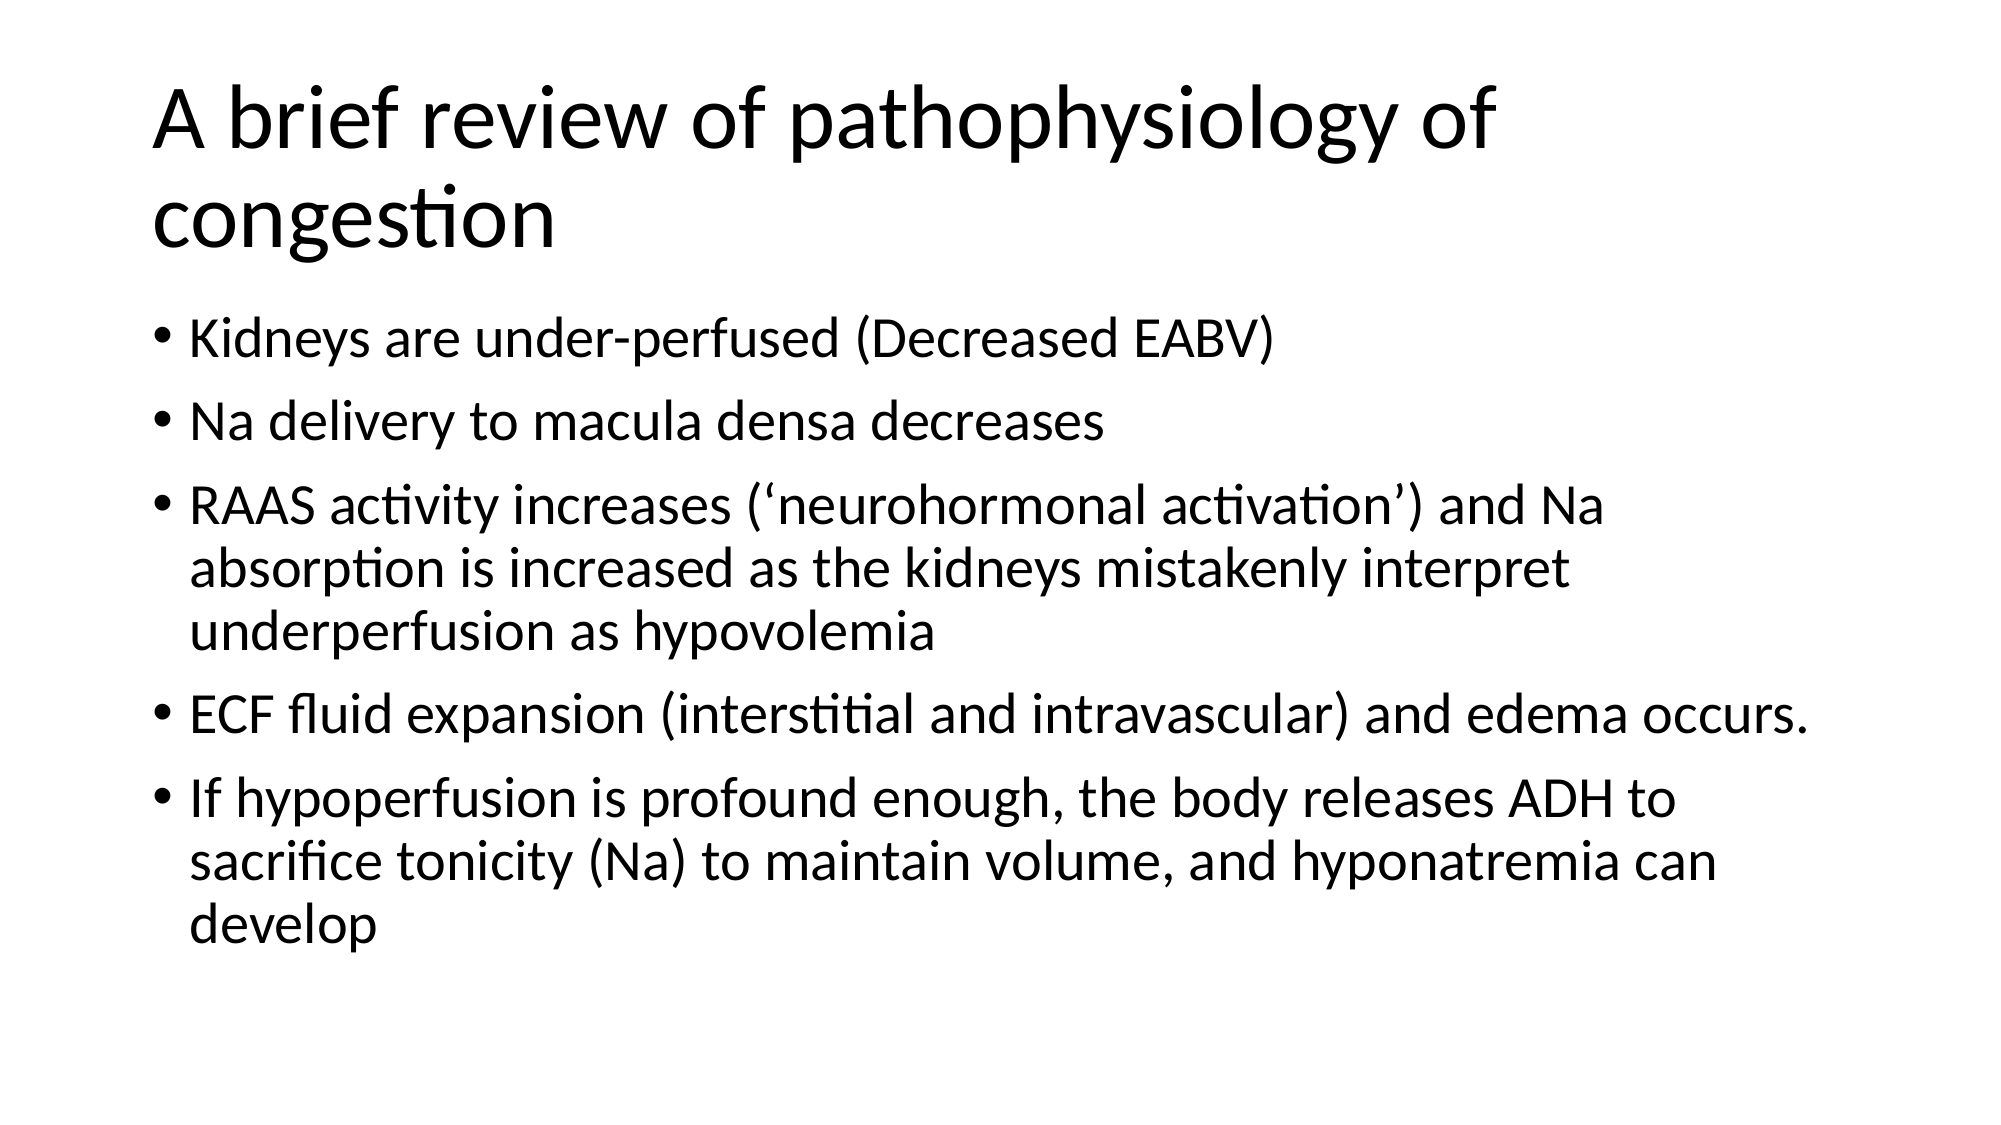

# A brief review of pathophysiology of congestion
Kidneys are under-perfused (Decreased EABV)
Na delivery to macula densa decreases
RAAS activity increases (‘neurohormonal activation’) and Na absorption is increased as the kidneys mistakenly interpret underperfusion as hypovolemia
ECF fluid expansion (interstitial and intravascular) and edema occurs.
If hypoperfusion is profound enough, the body releases ADH to sacrifice tonicity (Na) to maintain volume, and hyponatremia can develop